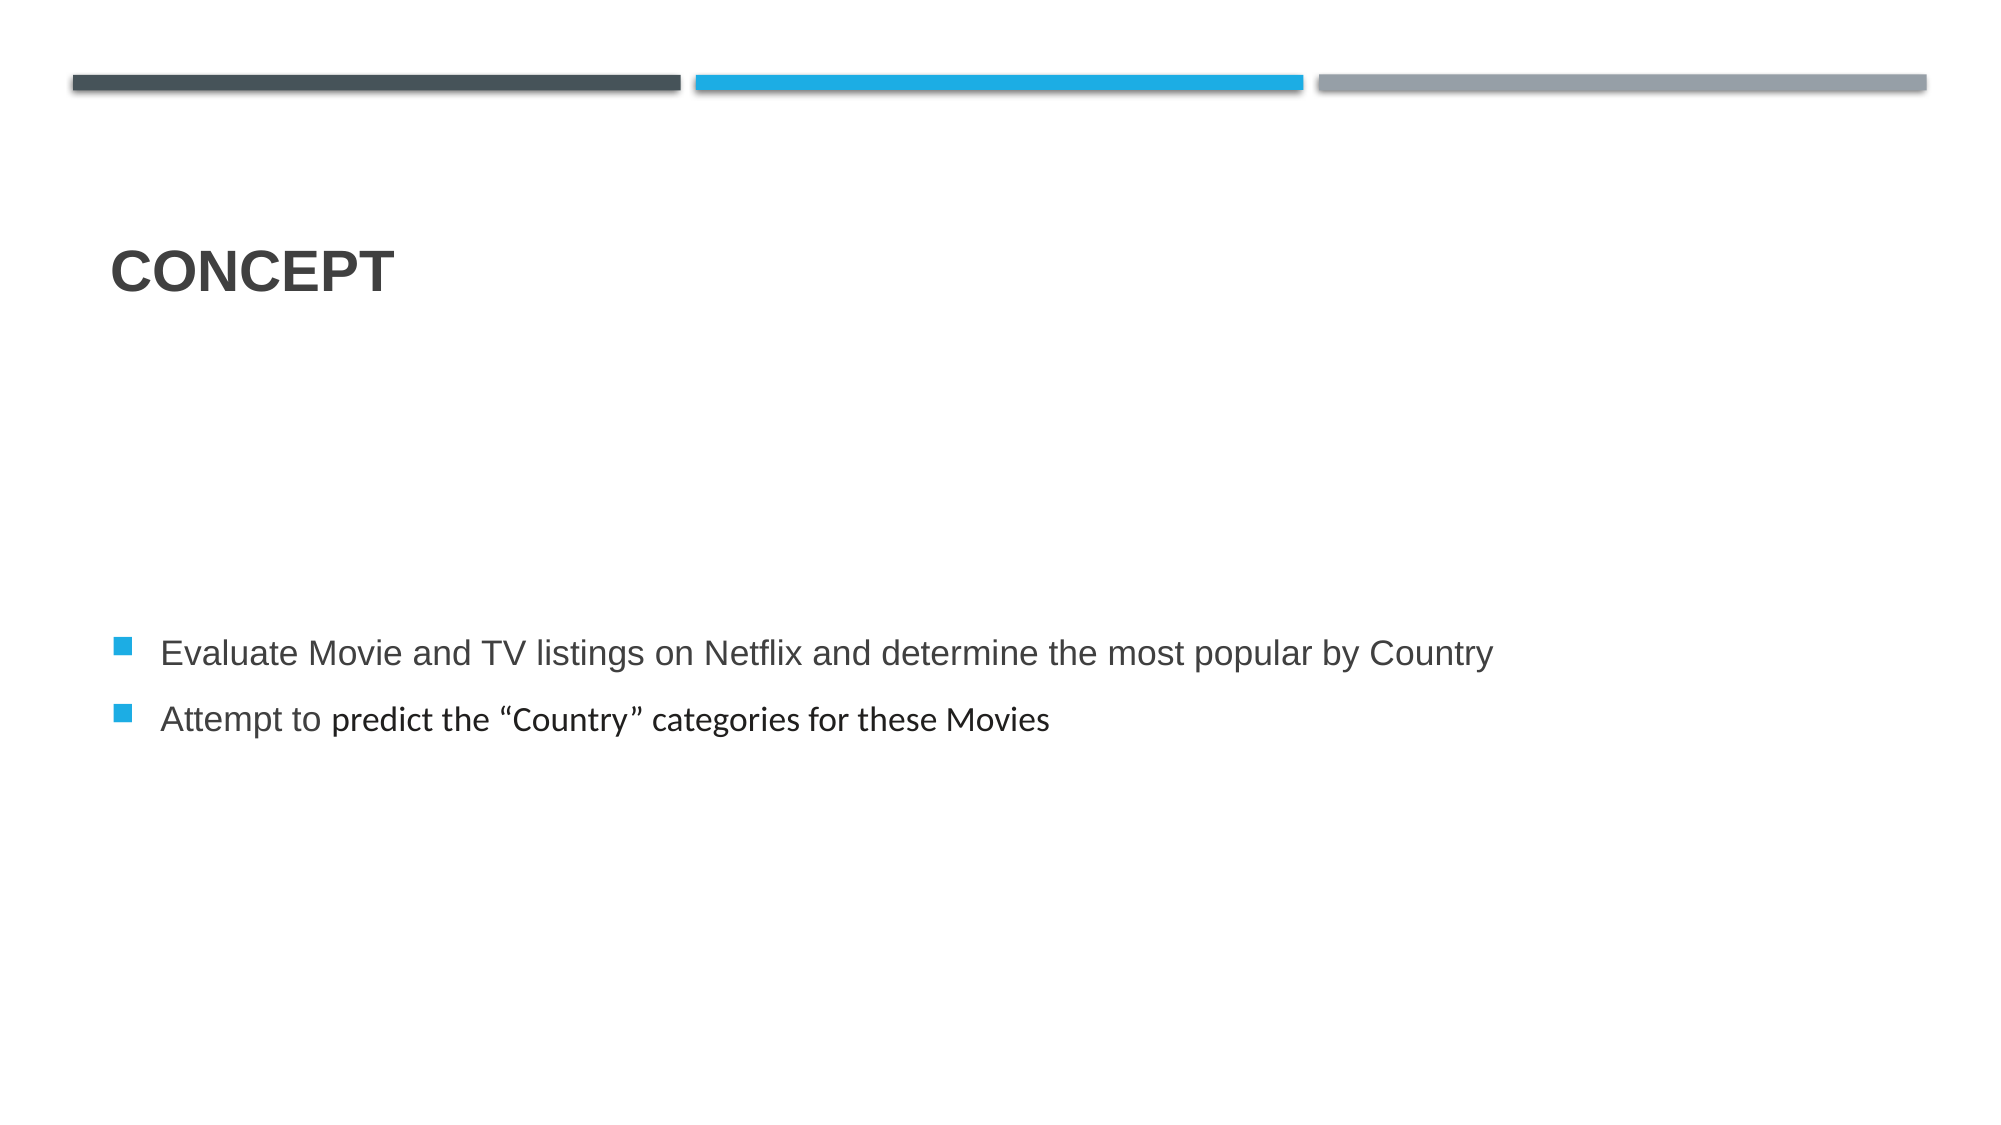

# concept
Evaluate Movie and TV listings on Netflix and determine the most popular by Country
Attempt to predict the “Country” categories for these Movies